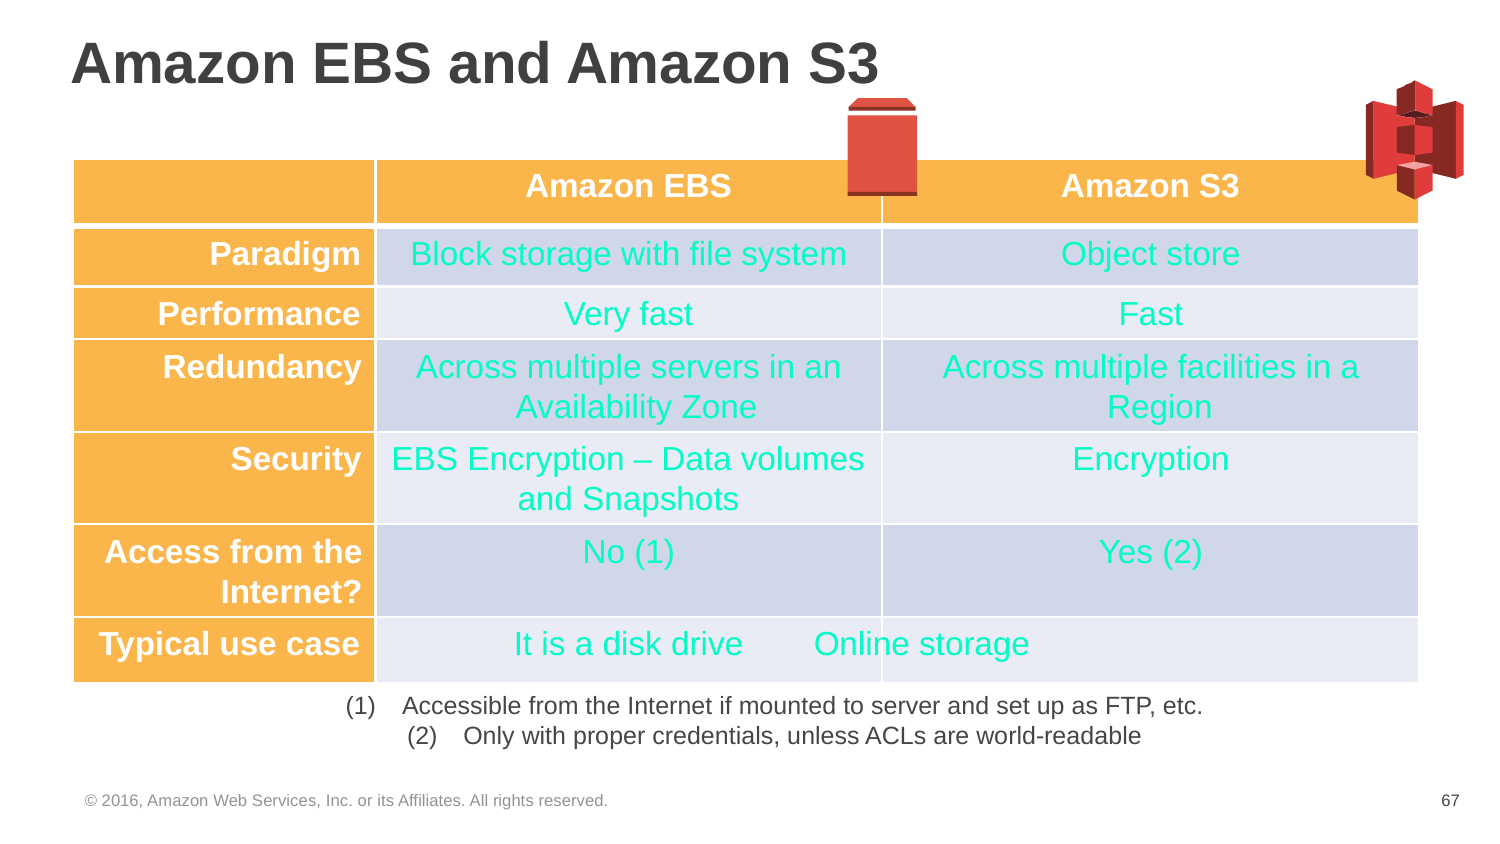

# Amazon EBS and Amazon S3

Amazon EBS
Amazon S3
Paradigm
Block storage with file system
Object store
Performance
Very fast
Fast
Redundancy
Across multiple servers in an  Availability Zone
Across multiple facilities in a  Region
Security
EBS Encryption – Data volumes
and Snapshots
Encryption
Access from the
Internet?
No (1)
Yes (2)
Typical use case
It is a disk drive	Online storage
Accessible from the Internet if mounted to server and set up as FTP, etc.
Only with proper credentials, unless ACLs are world-readable
© 2016, Amazon Web Services, Inc. or its Affiliates. All rights reserved.
67